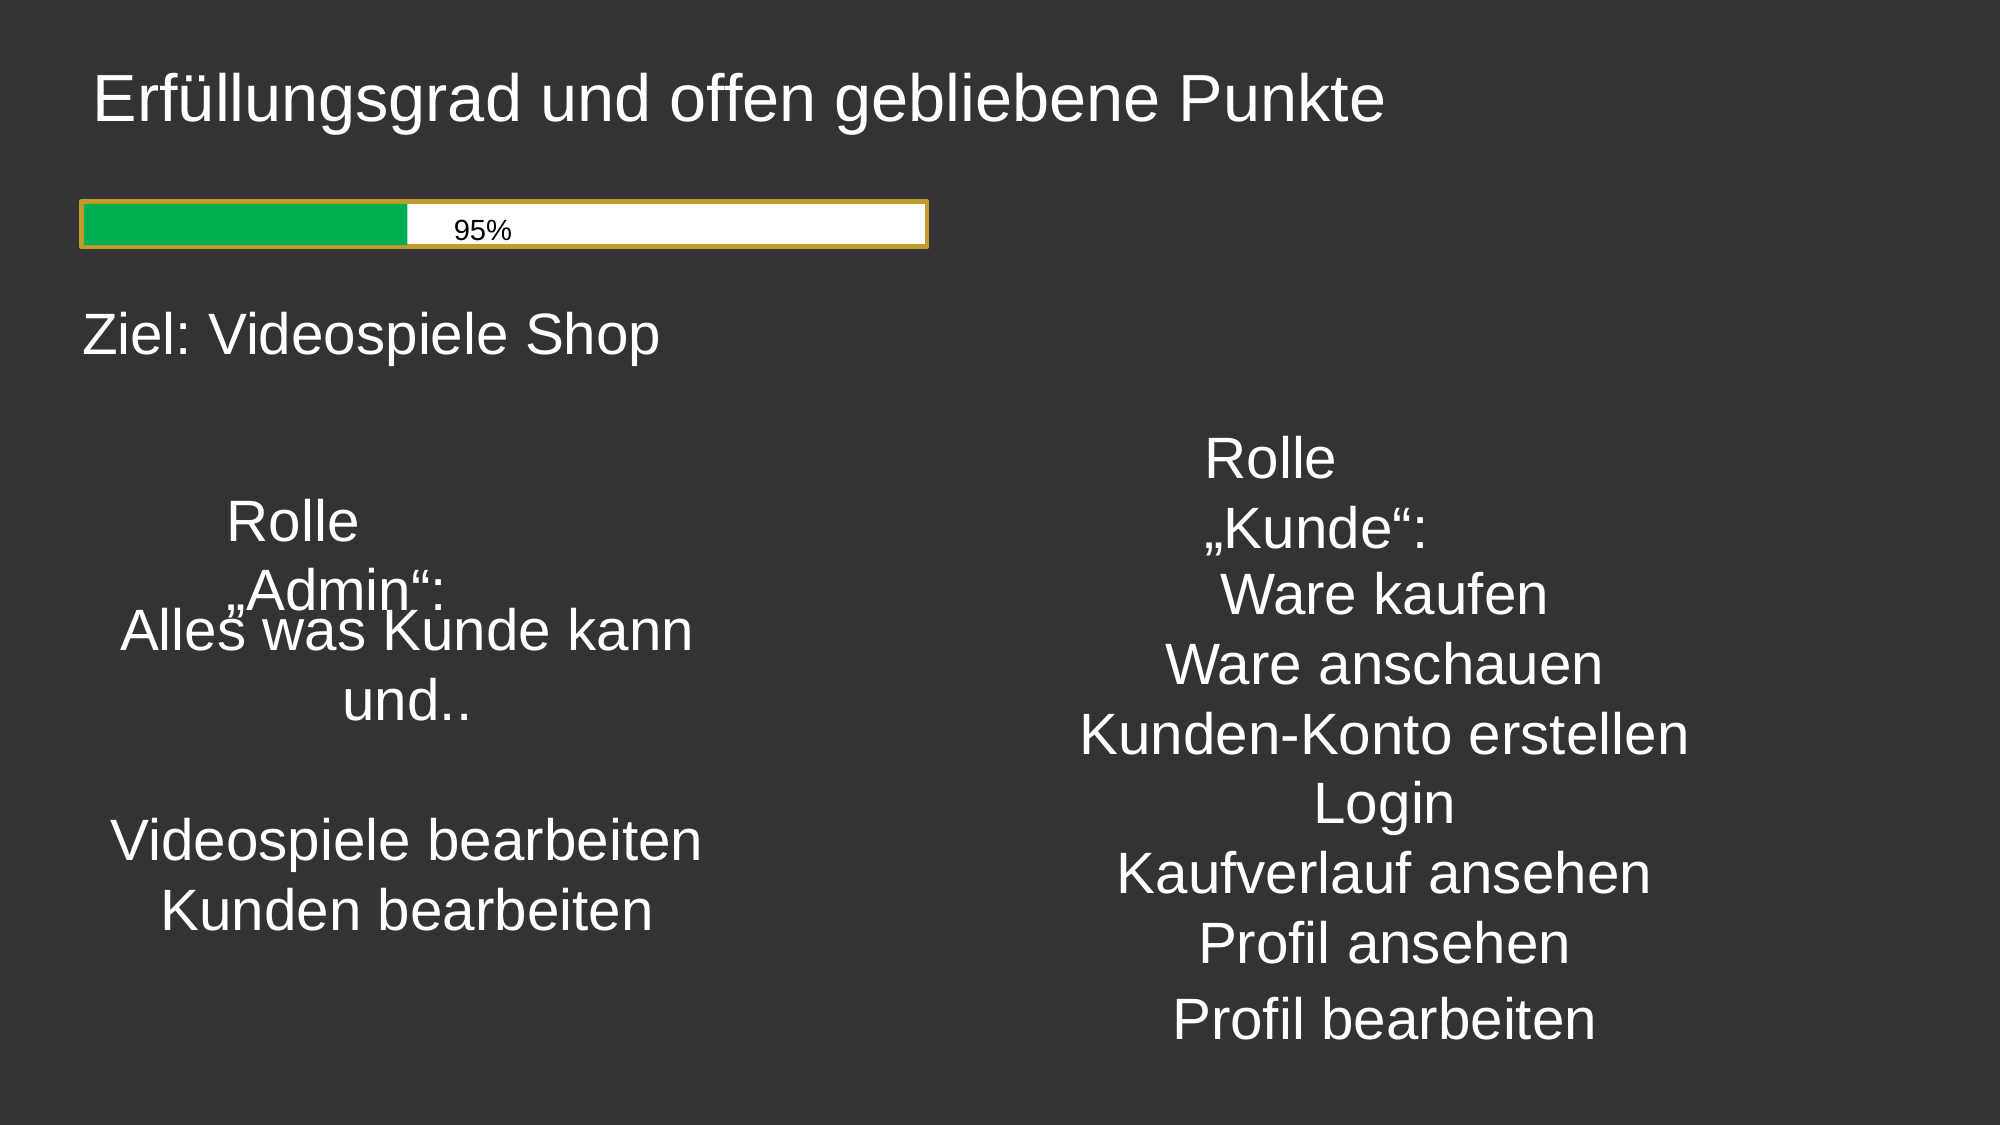

Erfüllungsgrad und offen gebliebene Punkte

95%

Ziel: Videospiele Shop
Rolle „Kunde“:
Rolle „Admin“:
Ware kaufen
Ware anschauen
Kunden-Konto erstellen
Login
Kaufverlauf ansehen
Profil ansehen
Alles was Kunde kann
und..
Videospiele bearbeiten
Kunden bearbeiten
Profil bearbeiten